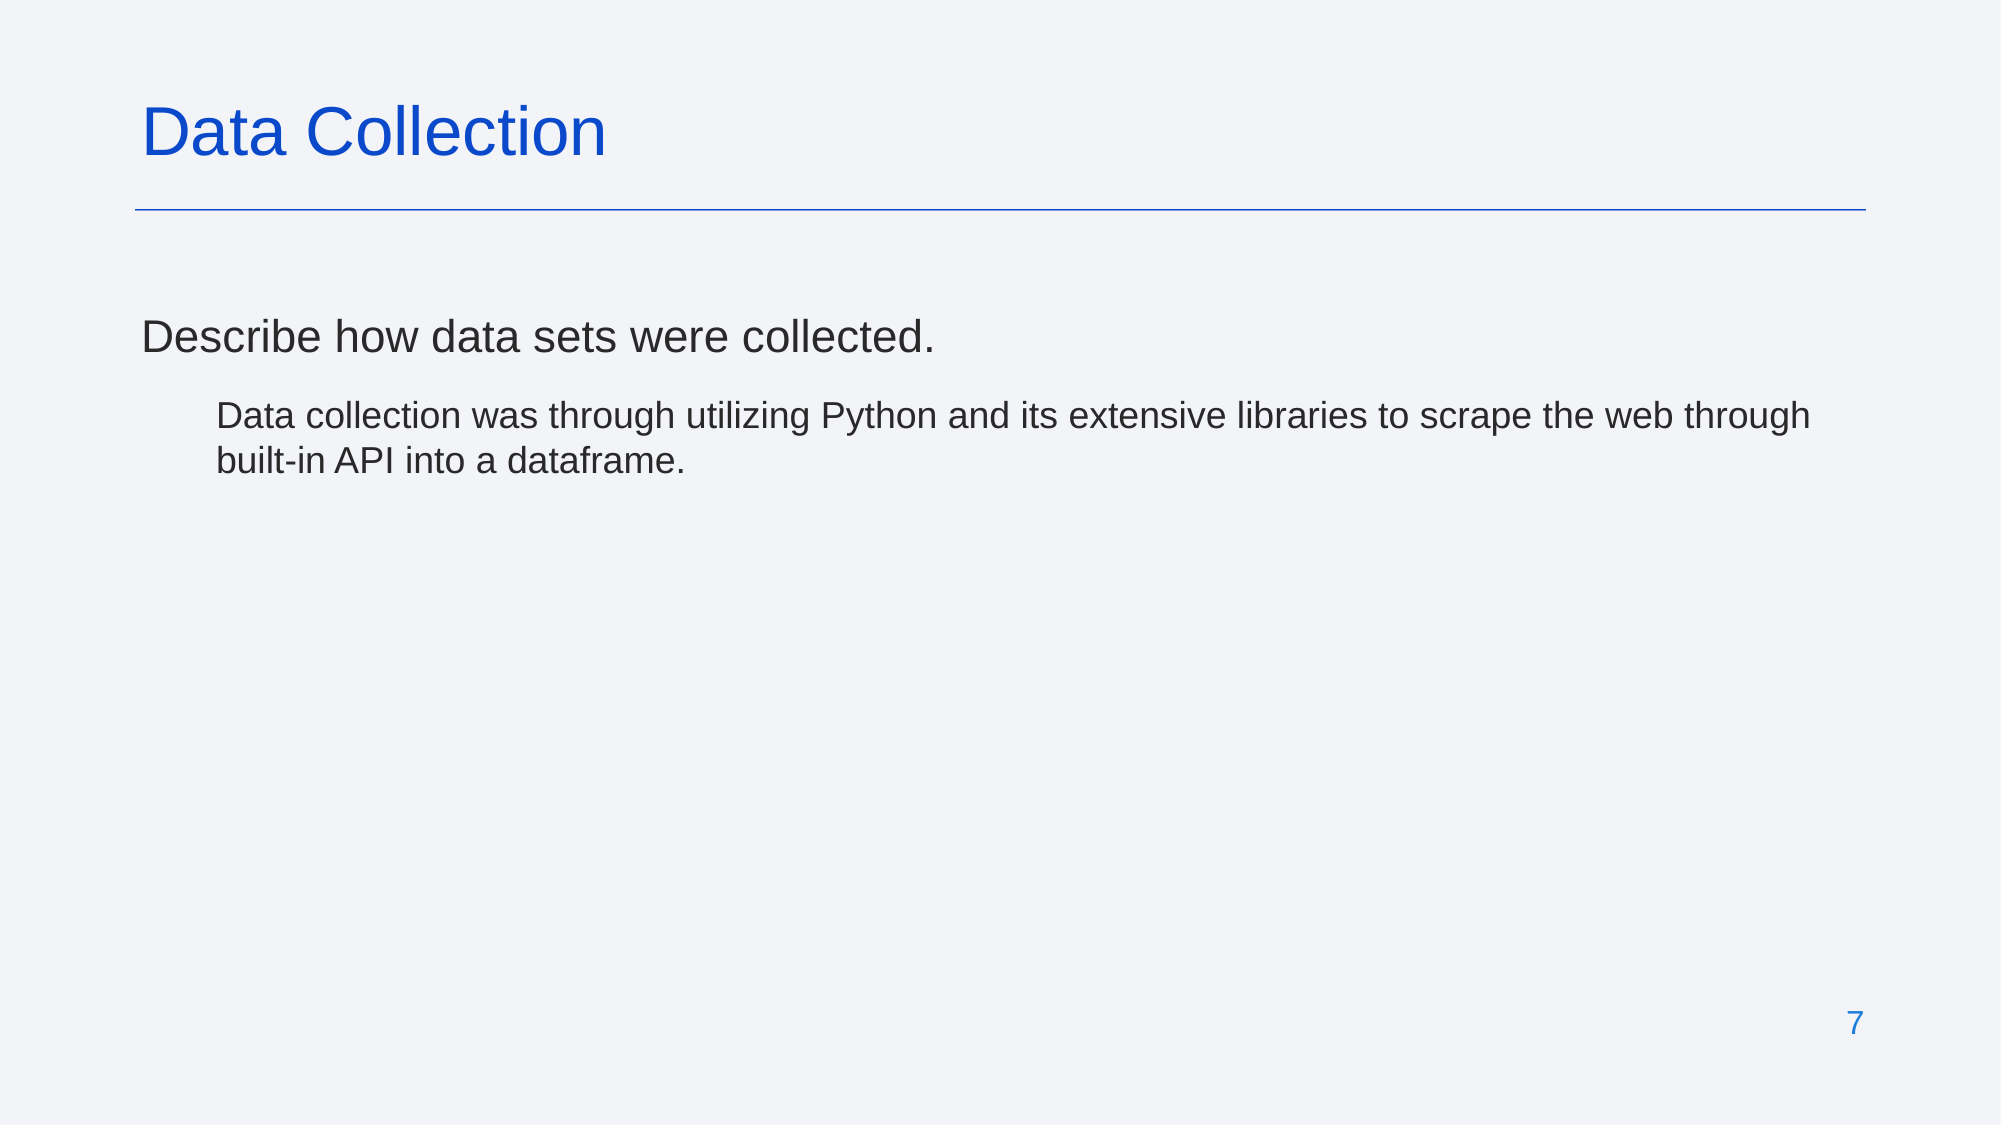

Data Collection
Describe how data sets were collected.
Data collection was through utilizing Python and its extensive libraries to scrape the web through built-in API into a dataframe.
7